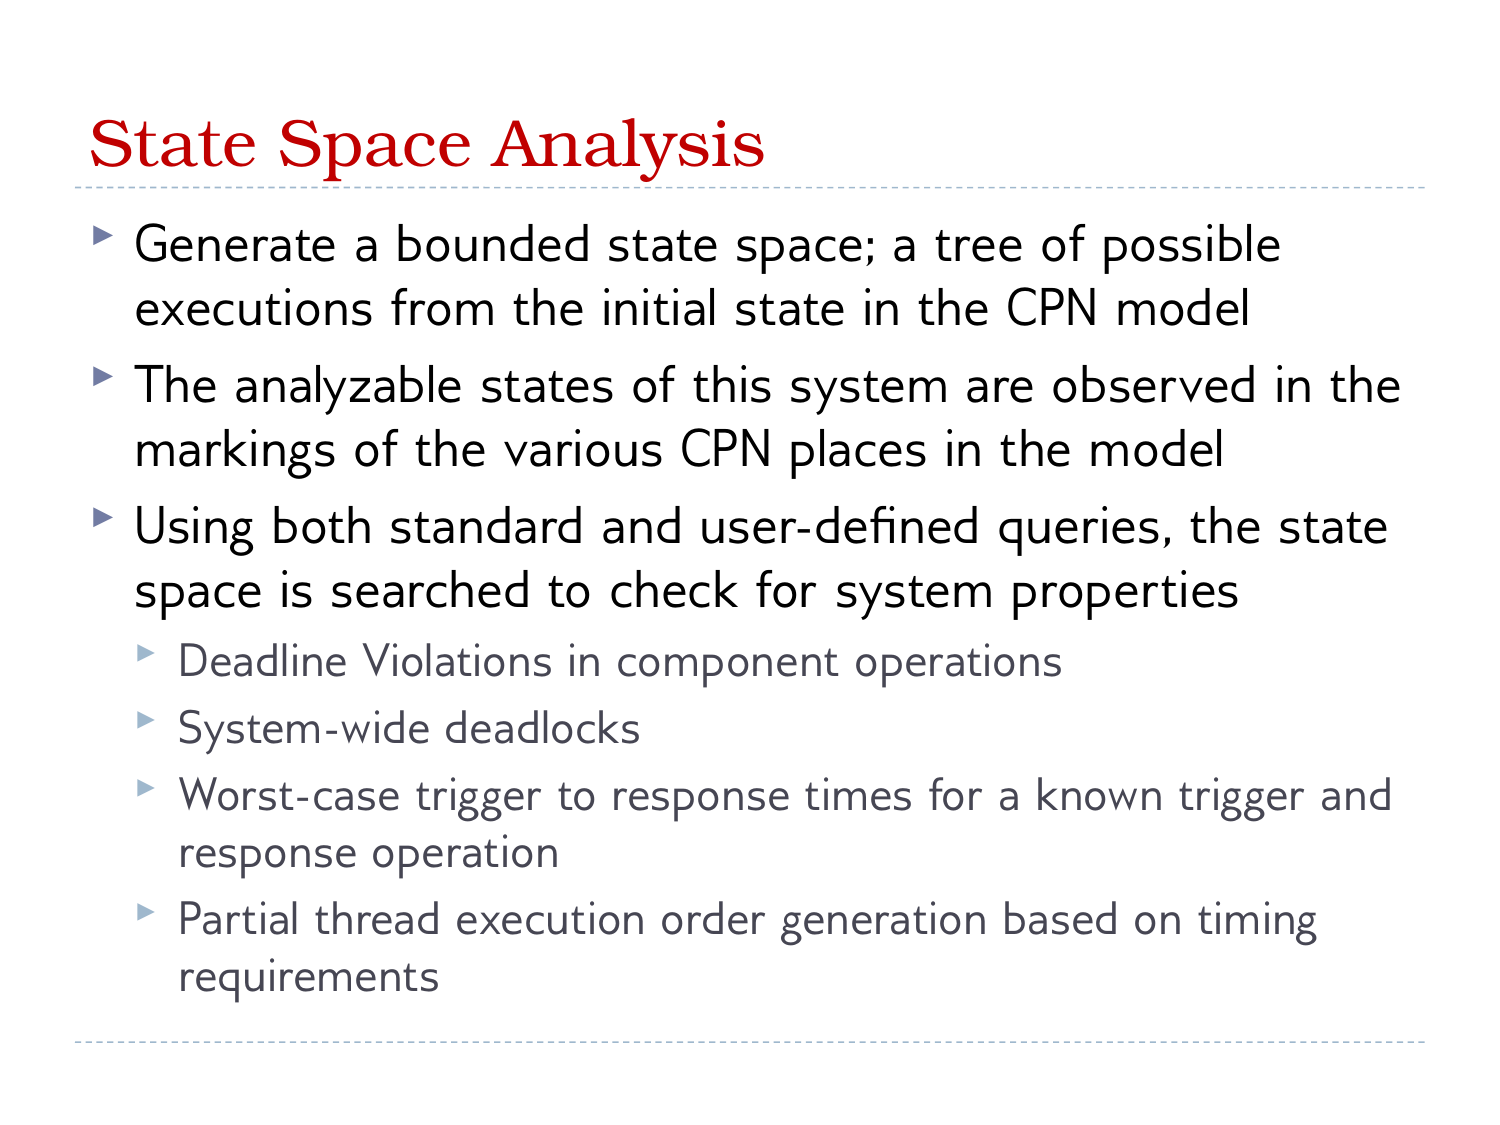

# State Space Analysis
Generate a bounded state space; a tree of possible executions from the initial state in the CPN model
The analyzable states of this system are observed in the markings of the various CPN places in the model
Using both standard and user-defined queries, the state space is searched to check for system properties
Deadline Violations in component operations
System-wide deadlocks
Worst-case trigger to response times for a known trigger and response operation
Partial thread execution order generation based on timing requirements